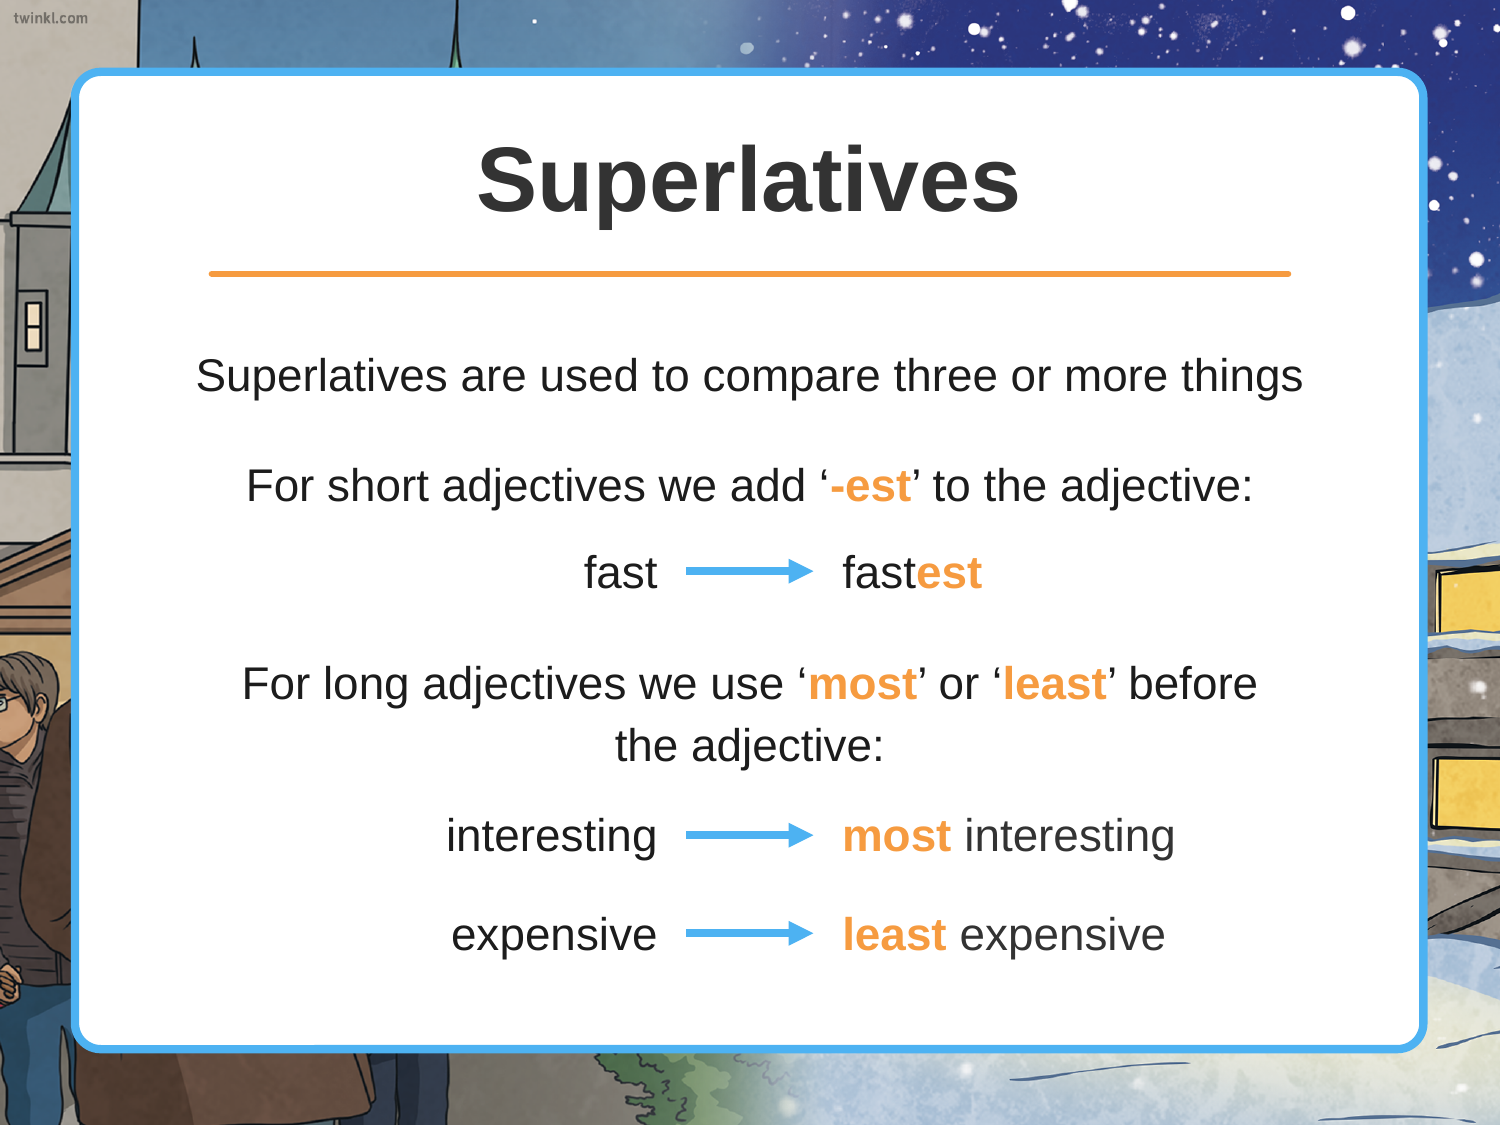

# Superlatives
Superlatives are used to compare three or more things
For short adjectives we add ‘-est’ to the adjective:
fast
fastest
For long adjectives we use ‘most’ or ‘least’ before the adjective:
interesting
most interesting
expensive
least expensive